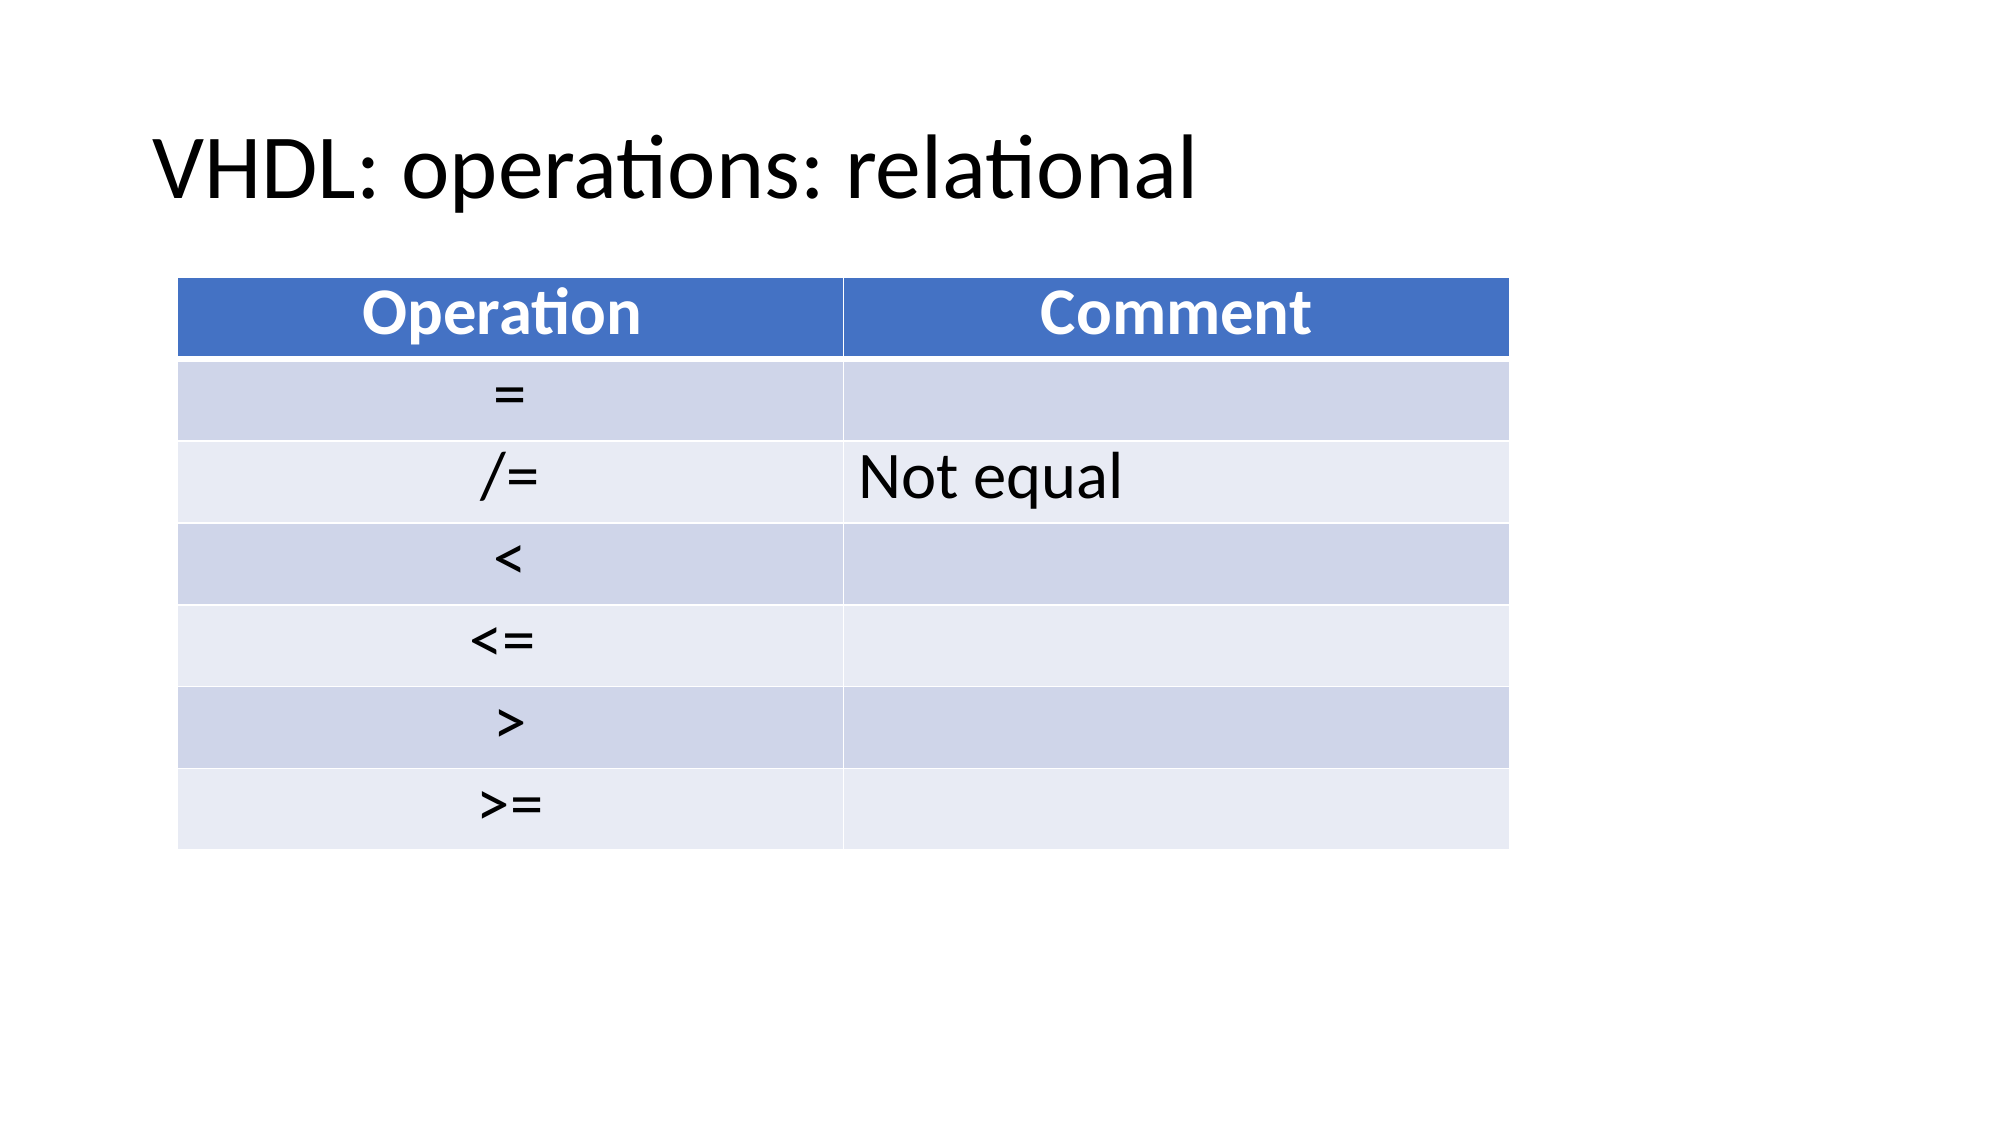

# VHDL: operations: relational
| Operation | Comment |
| --- | --- |
| = |  |
| /= | Not equal |
| < |  |
| <= |  |
| > |  |
| >= |  |